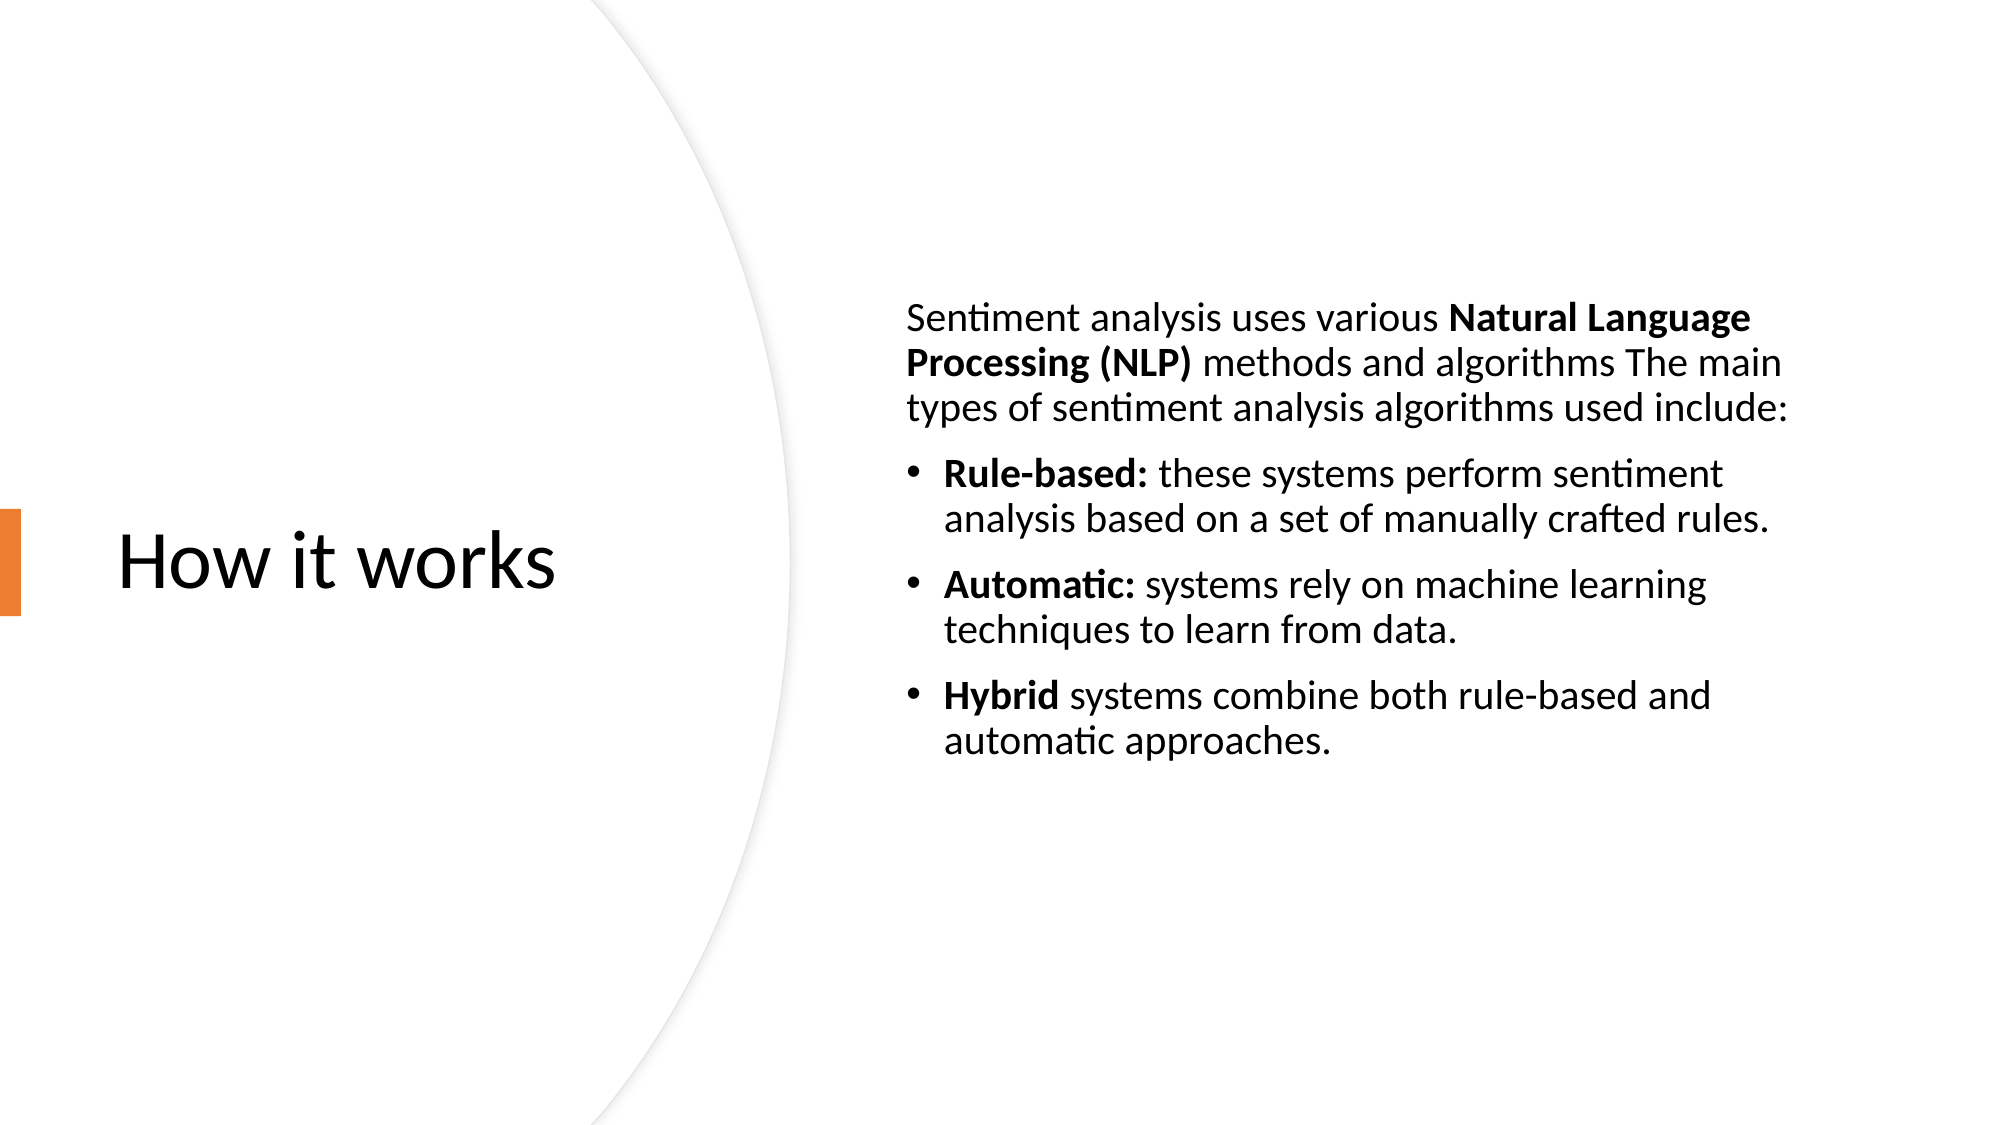

Sentiment analysis uses various Natural Language Processing (NLP) methods and algorithms The main types of sentiment analysis algorithms used include:
Rule-based: these systems perform sentiment analysis based on a set of manually crafted rules.
Automatic: systems rely on machine learning techniques to learn from data.
Hybrid systems combine both rule-based and automatic approaches.

# How it works